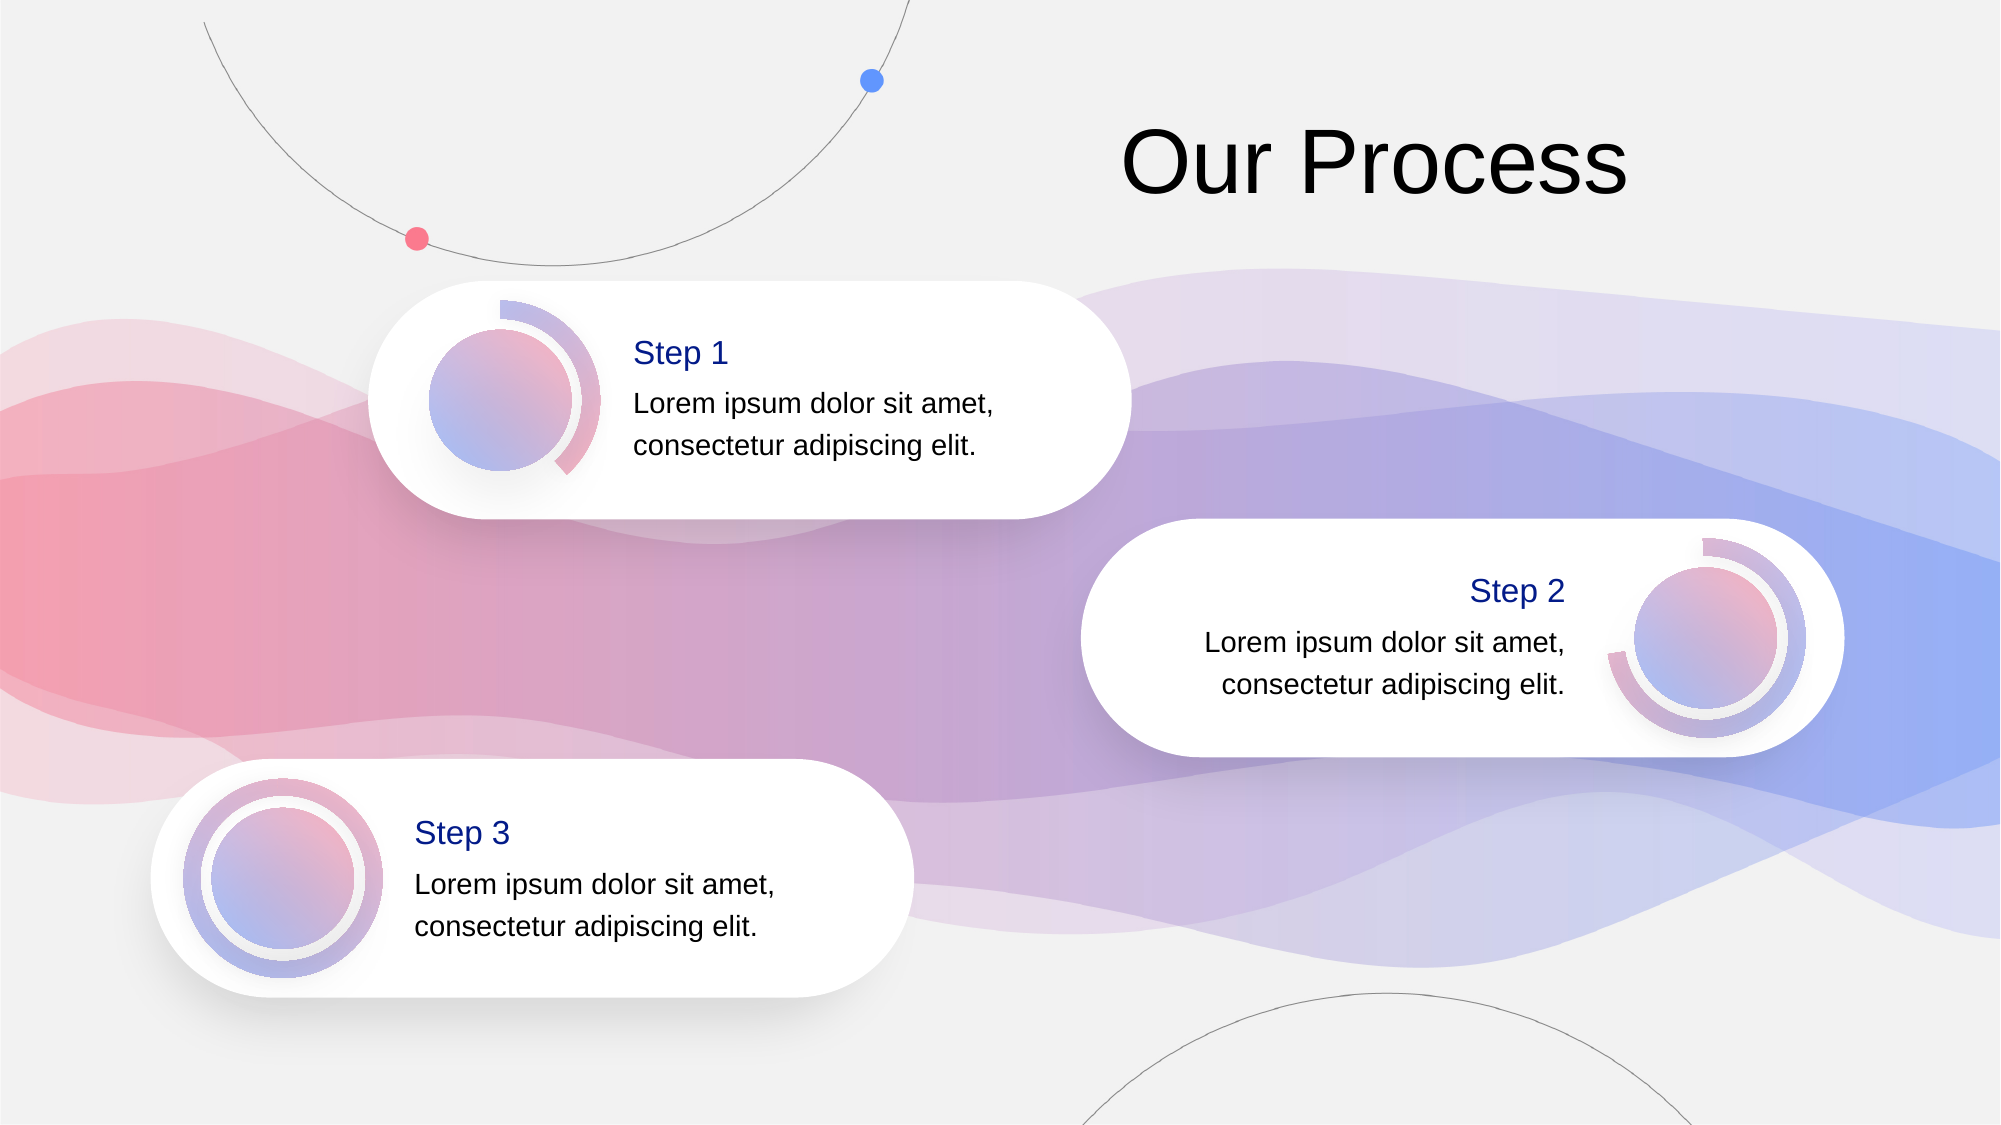

# Our Process

Step 1

Lorem ipsum dolor sit amet, consectetur adipiscing elit.

Step 2

Lorem ipsum dolor sit amet, consectetur adipiscing elit.

Step 3

Lorem ipsum dolor sit amet, consectetur adipiscing elit.